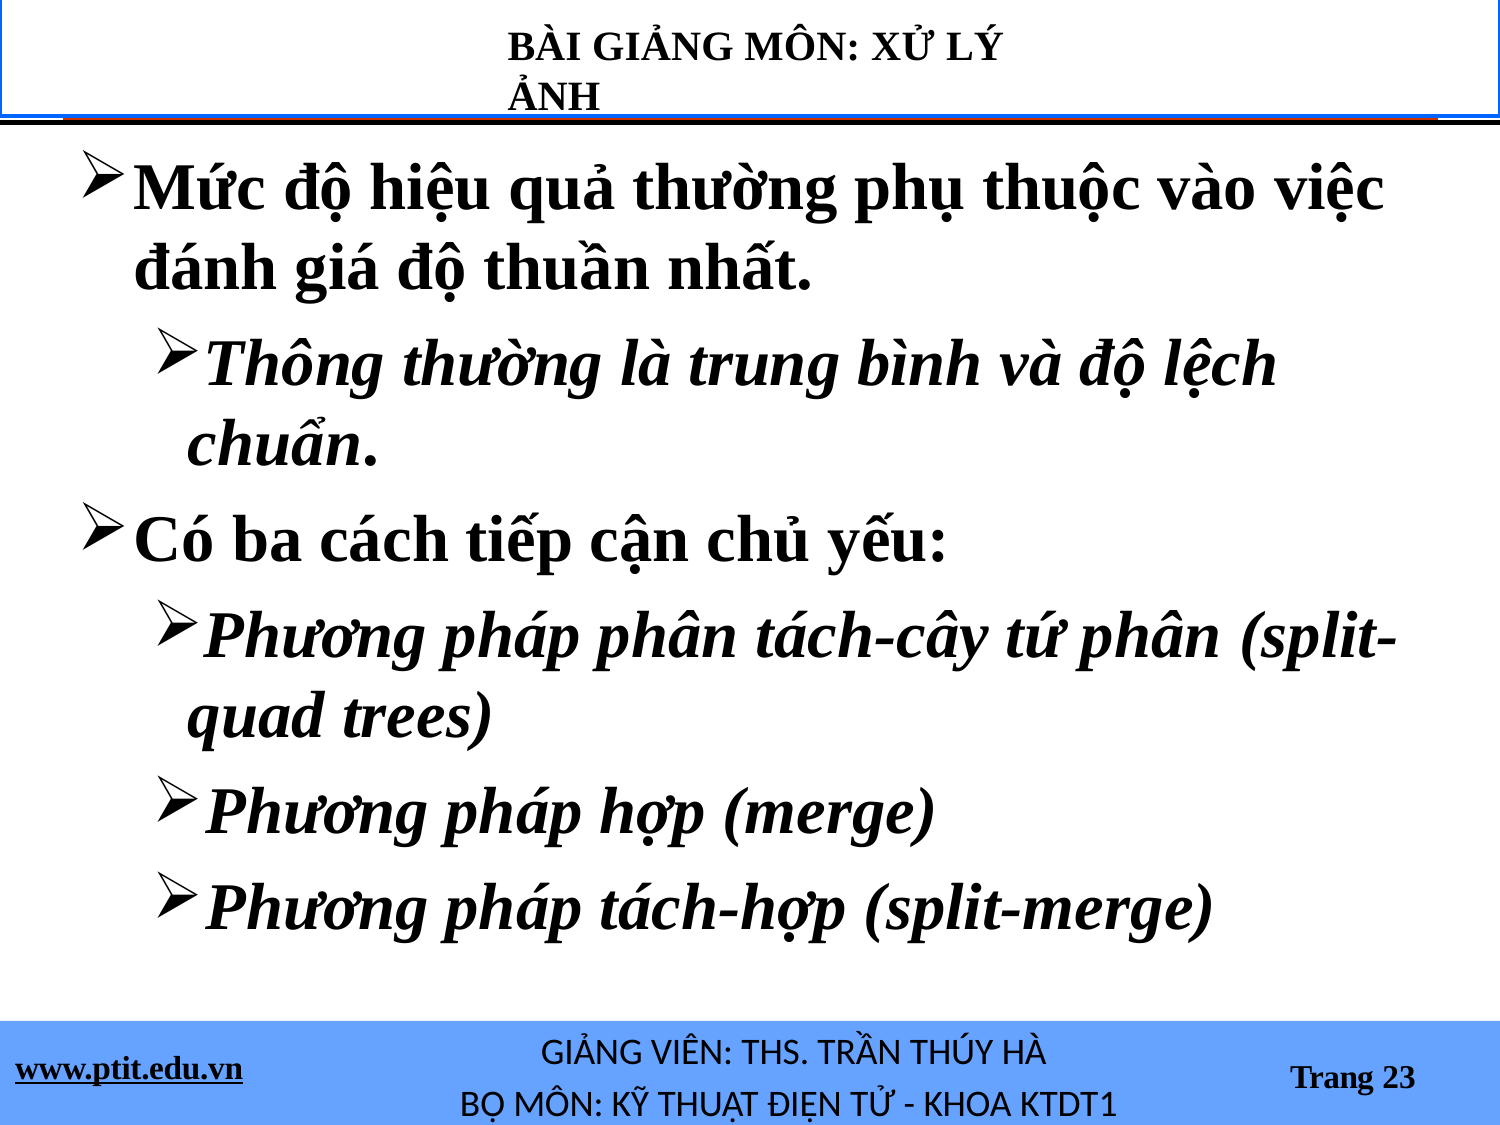

BÀI GIẢNG MÔN: XỬ LÝ ẢNH
Mức độ hiệu quả thường phụ thuộc vào việc  đánh giá độ thuần nhất.
Thông thường là trung bình và độ lệch  chuẩn.
Có ba cách tiếp cận chủ yếu:
Phương pháp phân tách-cây tứ phân (split-  quad trees)
Phương pháp hợp (merge)
Phương pháp tách-hợp (split-merge)

GIẢNG VIÊN: THS. TRẦN THÚY HÀ
BỘ MÔN: KỸ THUẬT ĐIỆN TỬ - KHOA KTDT1
www.ptit.edu.vn
Trang 23